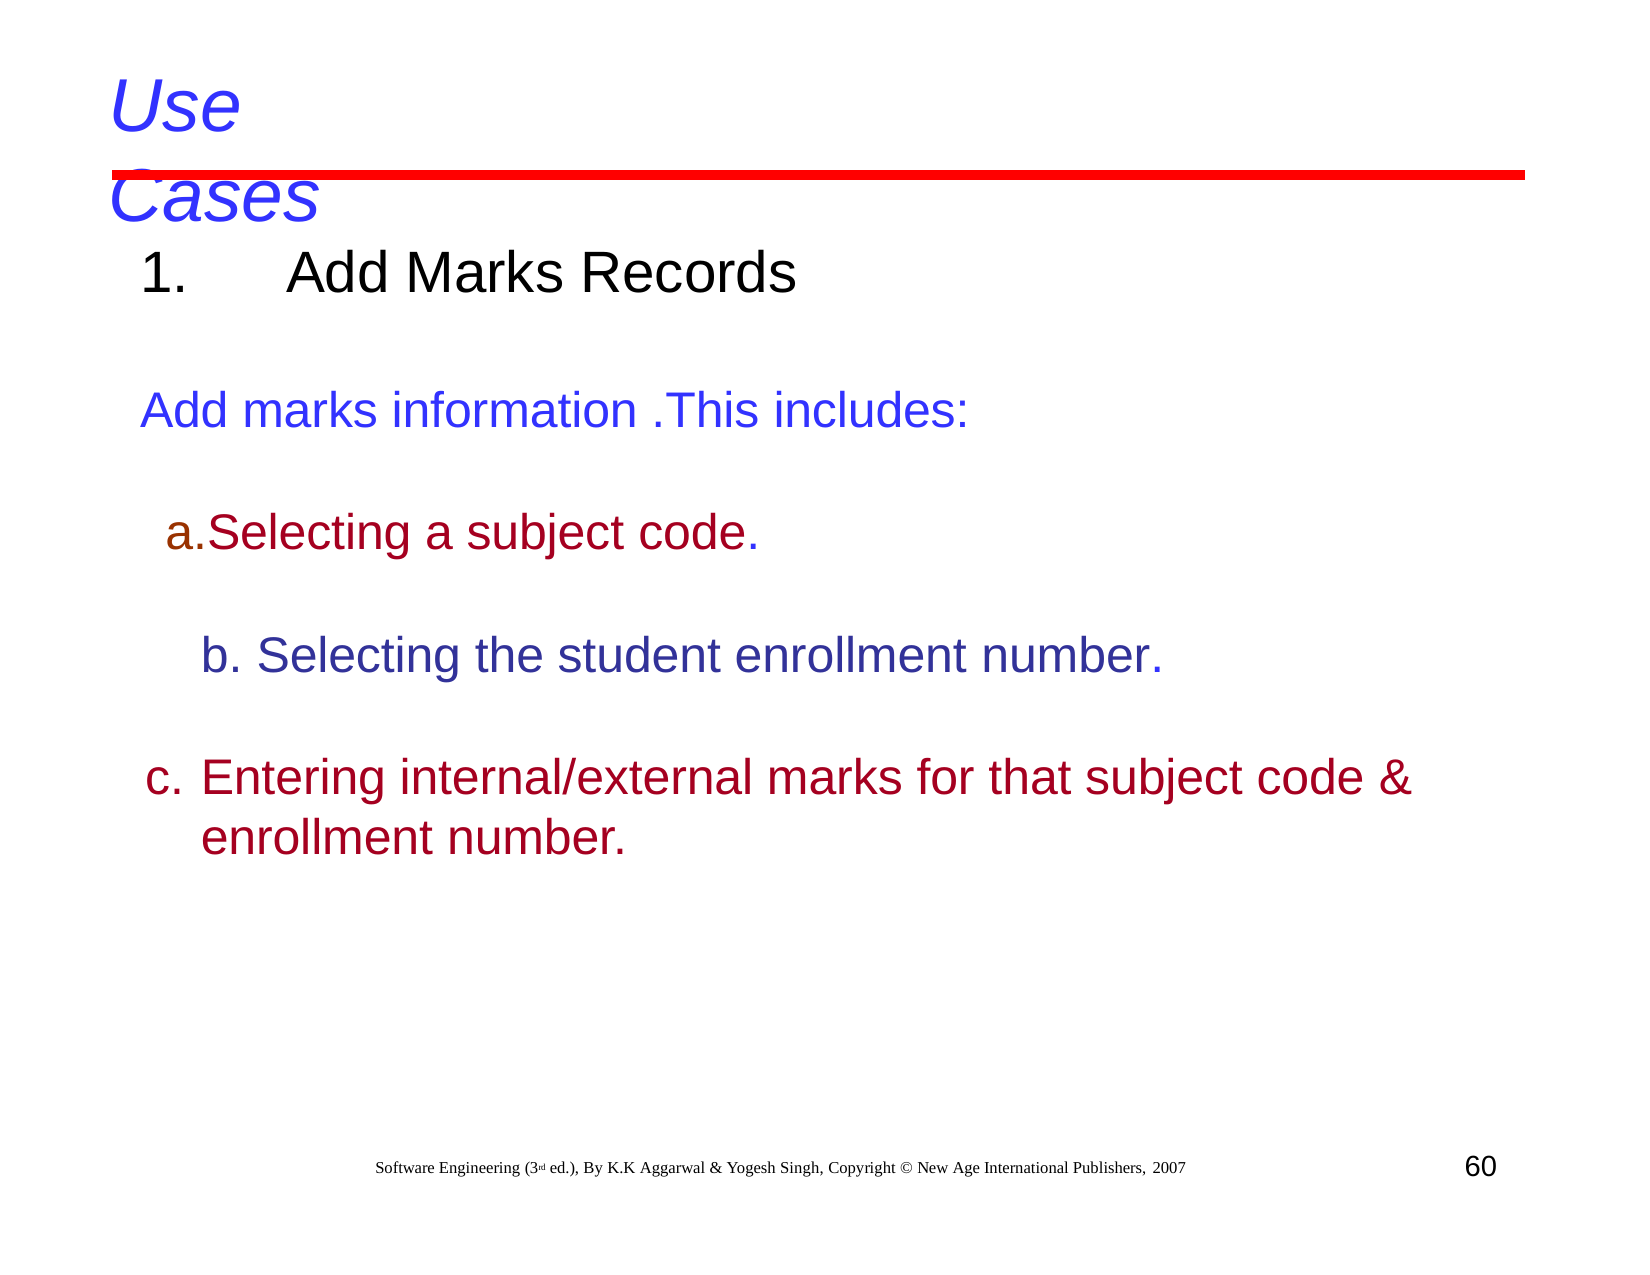

# Use Cases

Add Marks Records

Add marks information .This includes:

Selecting a subject code.

Selecting the student enrollment number.

Entering internal/external marks for that subject code &  enrollment number.
60
Software Engineering (3rd  ed.), By K.K Aggarwal & Yogesh Singh, Copyright © New Age International Publishers, 2007